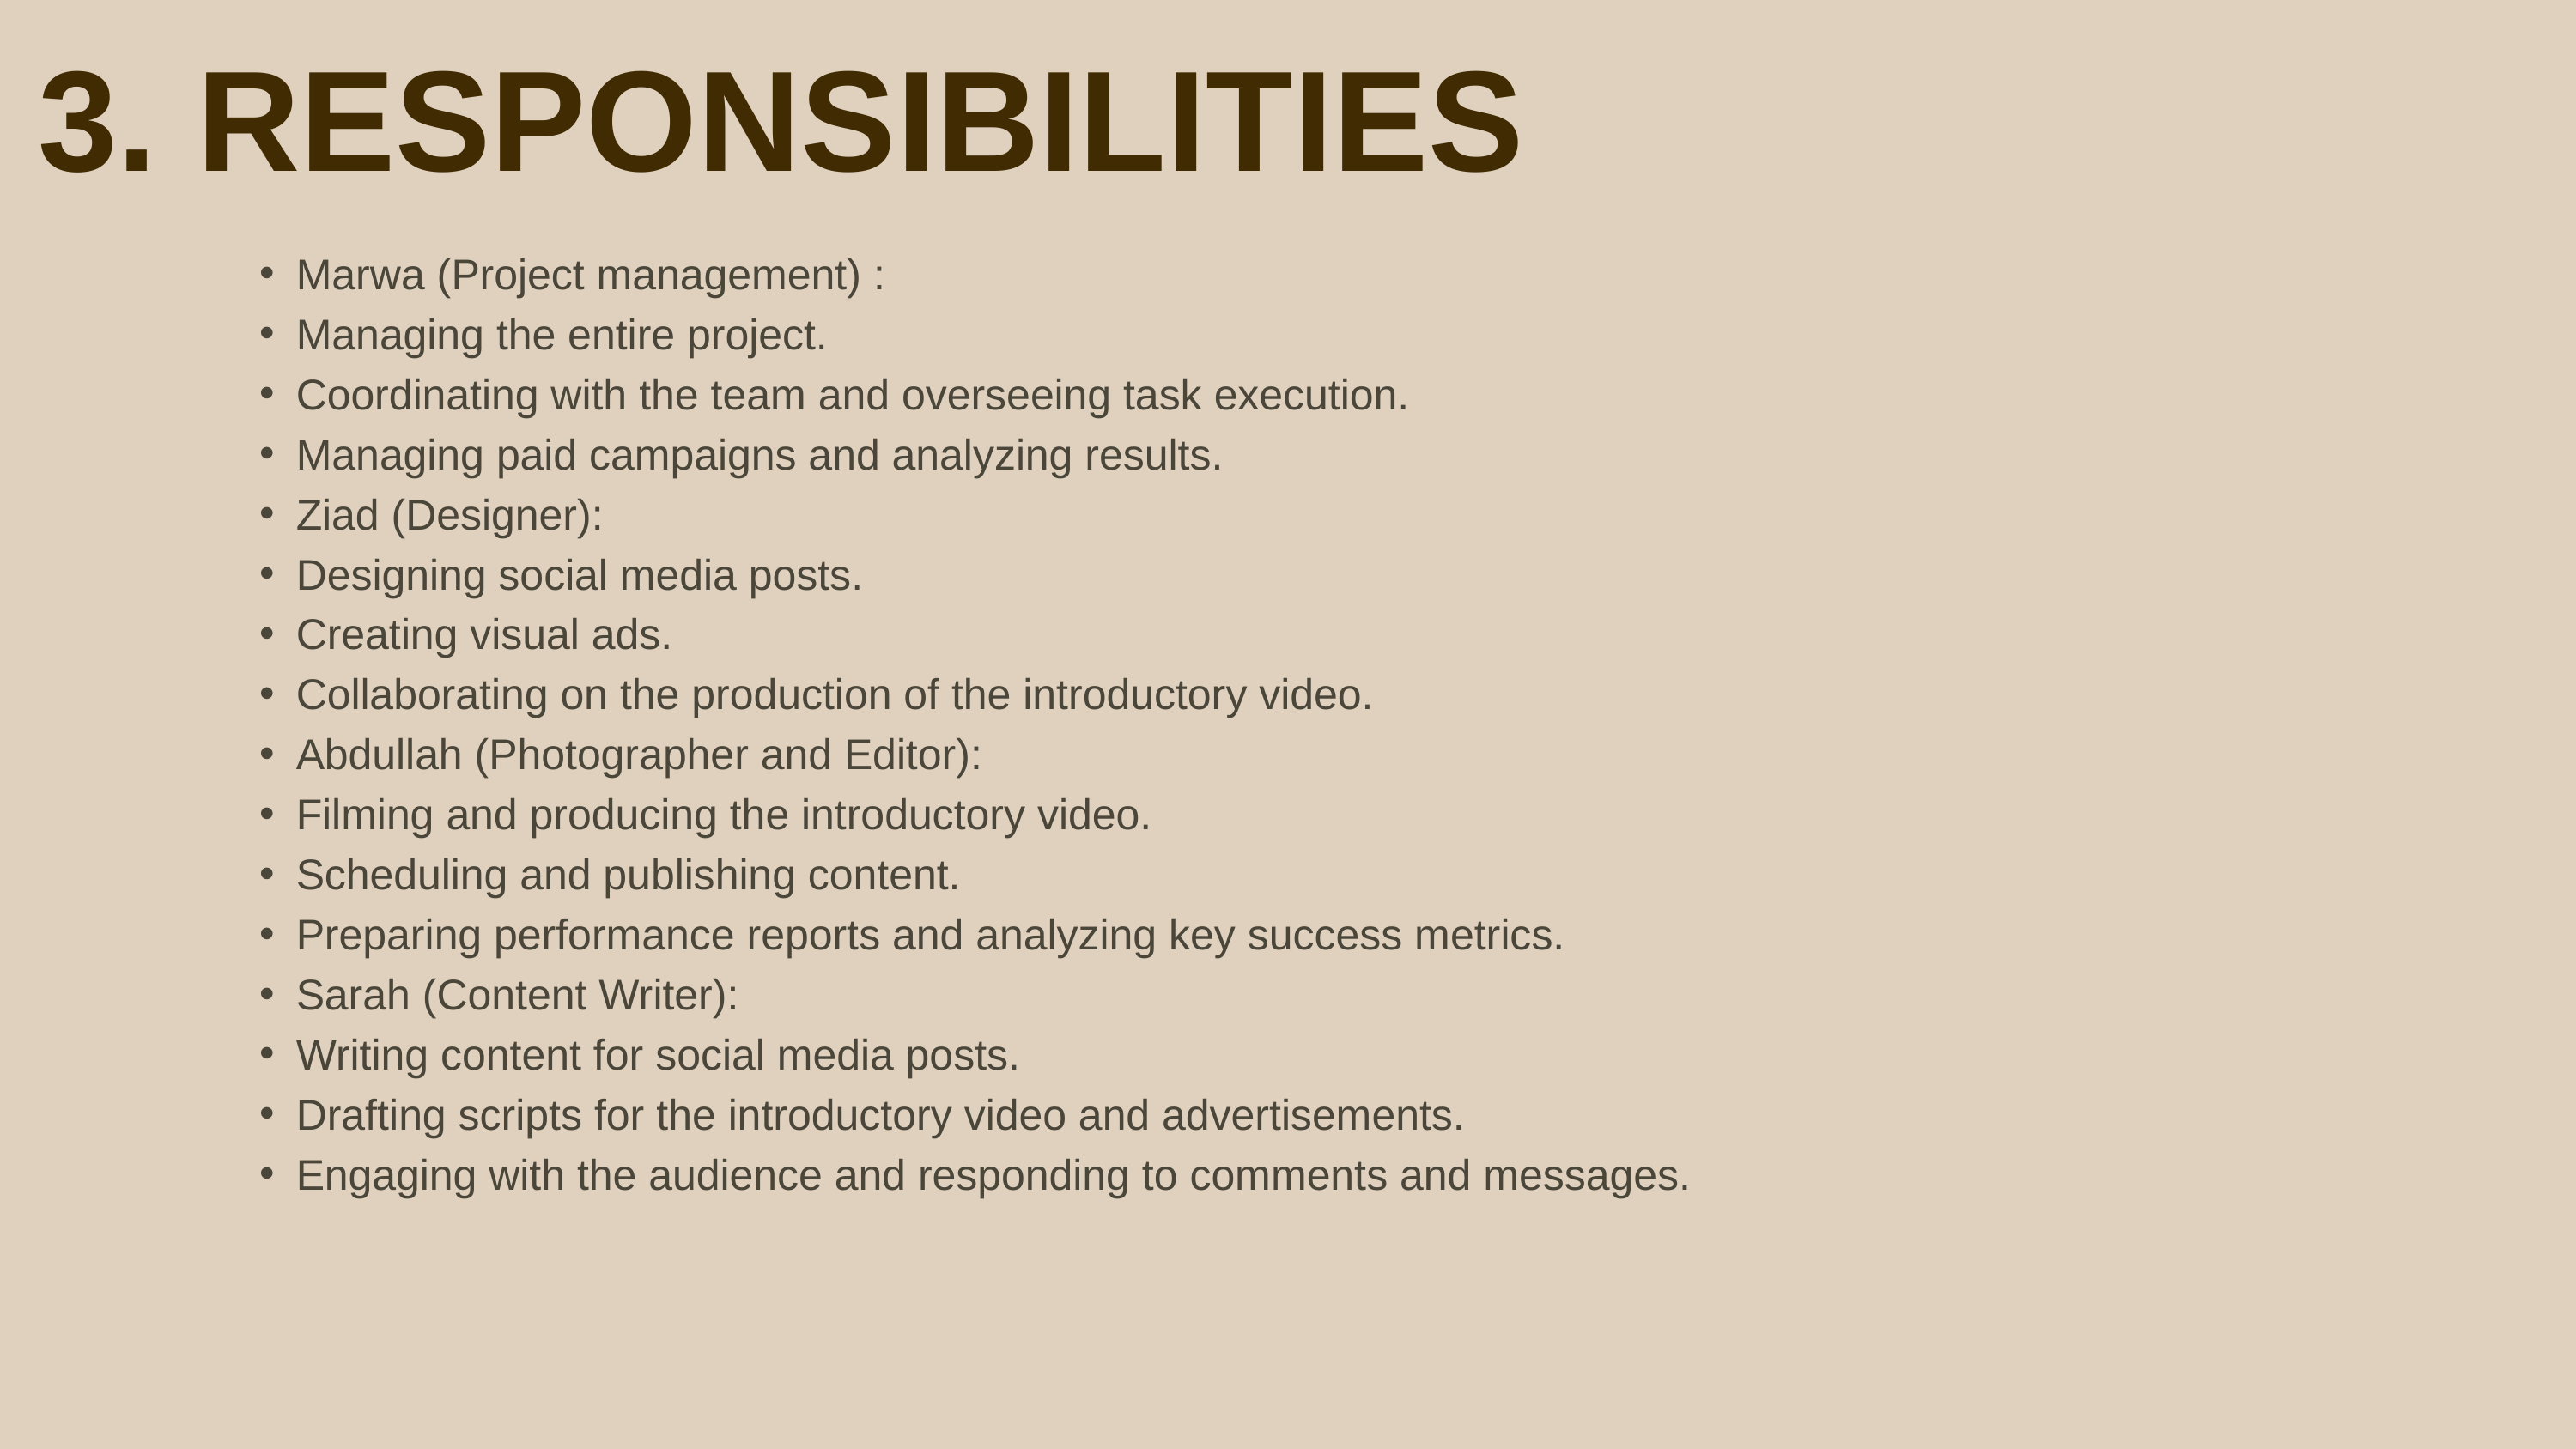

3. RESPONSIBILITIES

Marwa (Project management) :
Managing the entire project.
Coordinating with the team and overseeing task execution.
Managing paid campaigns and analyzing results.
Ziad (Designer):
Designing social media posts.
Creating visual ads.
Collaborating on the production of the introductory video.
Abdullah (Photographer and Editor):
Filming and producing the introductory video.
Scheduling and publishing content.
Preparing performance reports and analyzing key success metrics.
Sarah (Content Writer):
Writing content for social media posts.
Drafting scripts for the introductory video and advertisements.
Engaging with the audience and responding to comments and messages.